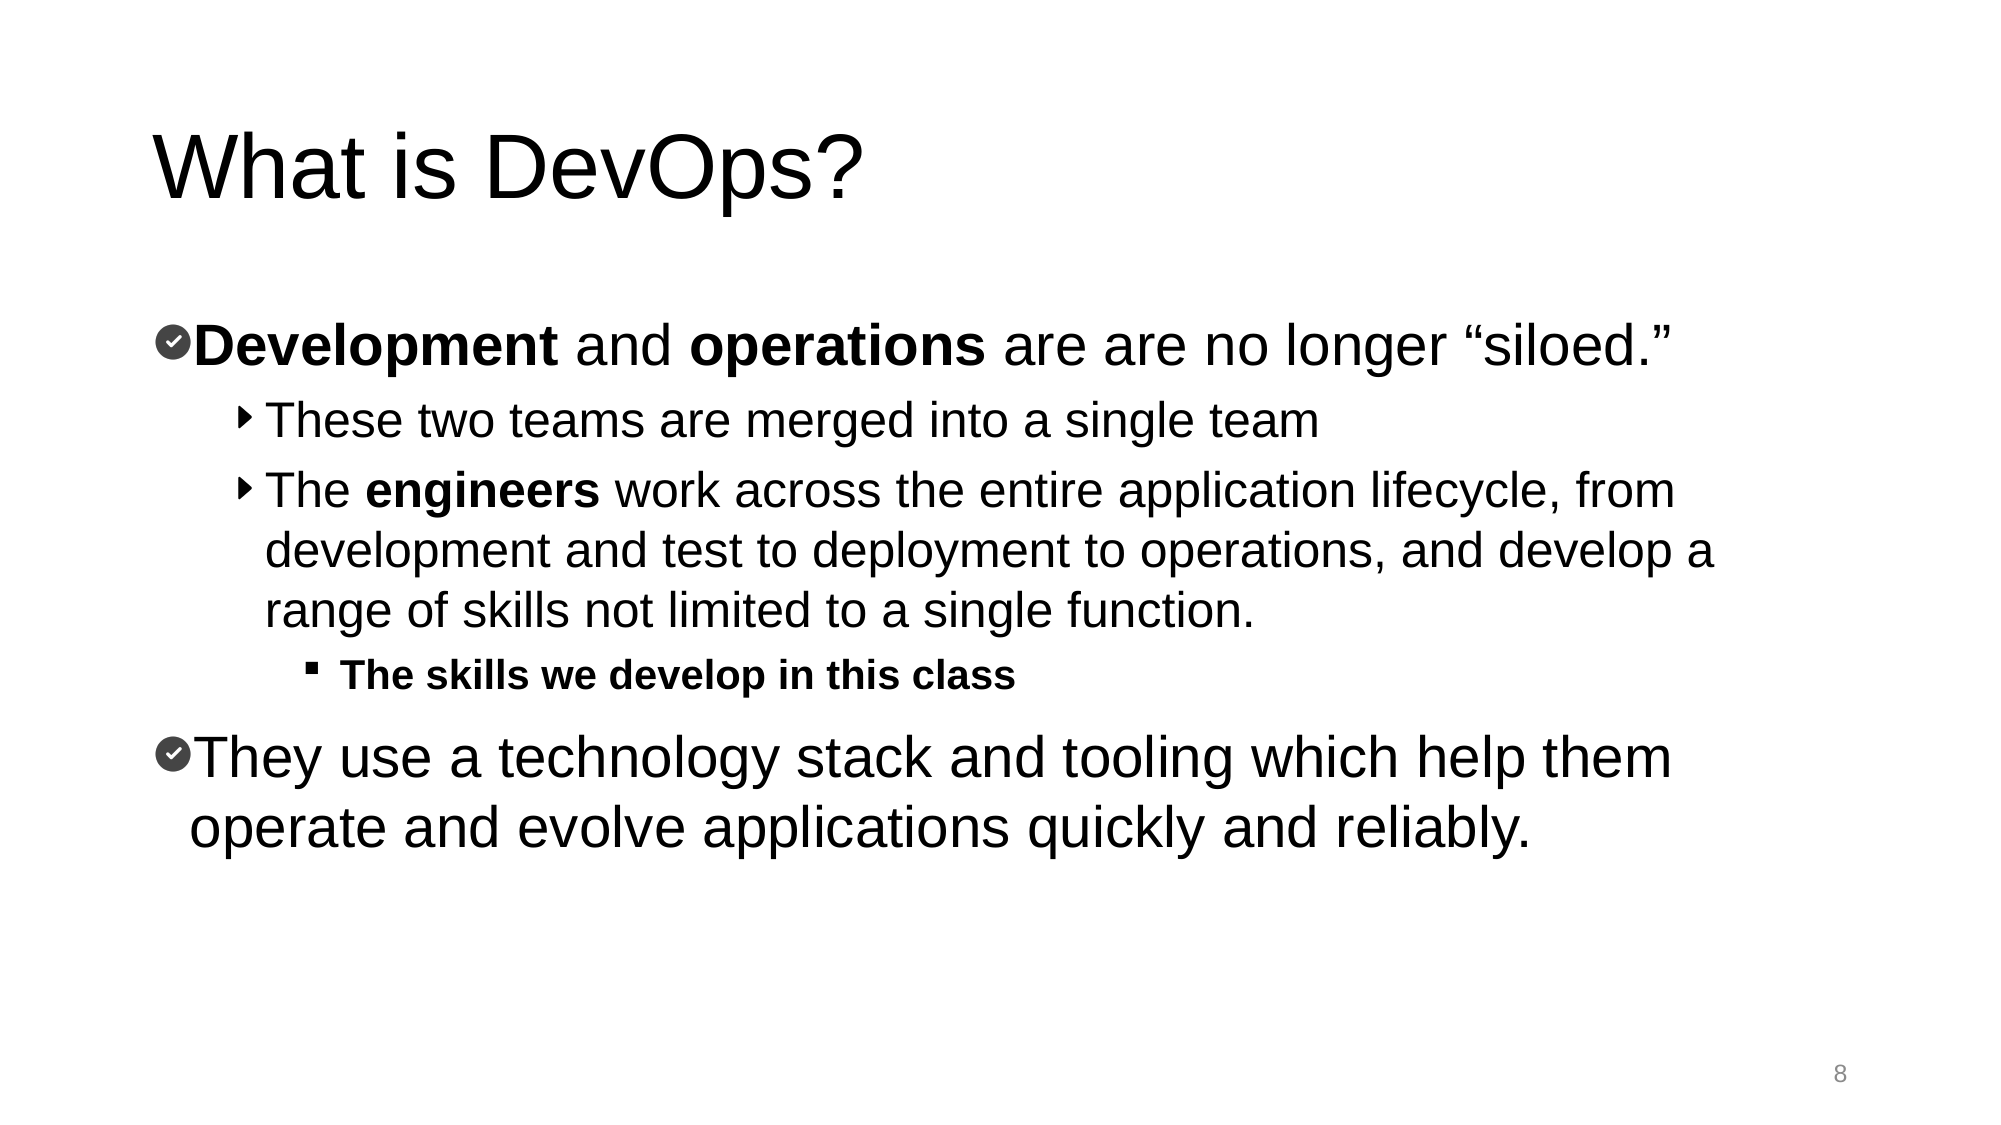

# What is DevOps?
Development and operations are are no longer “siloed.”
These two teams are merged into a single team
The engineers work across the entire application lifecycle, from development and test to deployment to operations, and develop a range of skills not limited to a single function.
The skills we develop in this class
They use a technology stack and tooling which help them operate and evolve applications quickly and reliably.
8